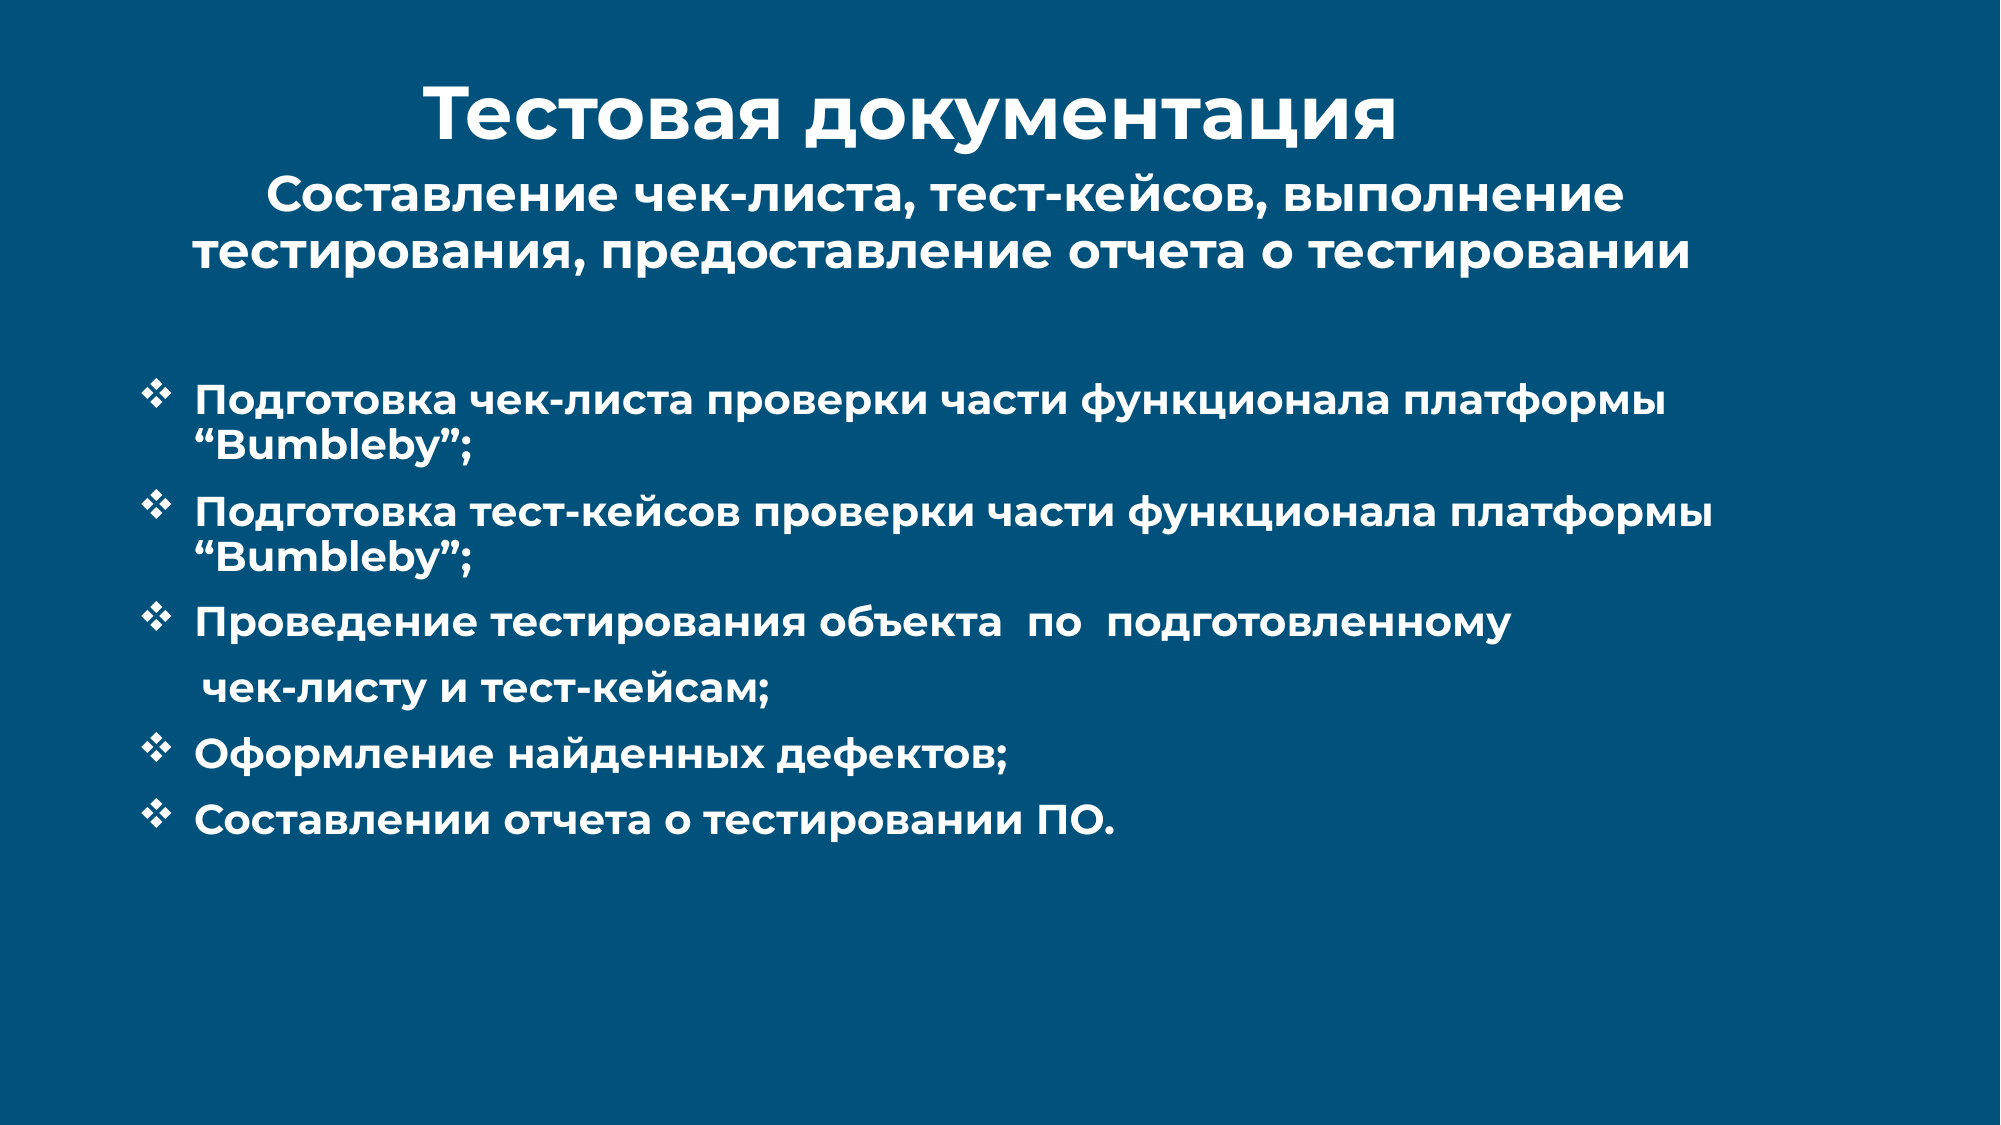

# Тестовая документация
           Составление чек-листа, тест-кейсов, выполнение
       тестирования, предоставление отчета о тестировании
Подготовка чек-листа проверки части функционала платформы “Bumbleby”;
Подготовка тест-кейсов проверки части функционала платформы “Bumbleby”;
Проведение тестирования объекта  по  подготовленному
             чек-листу и тест-кейсам;
Оформление найденных дефектов;
Составлении отчета о тестировании ПО.